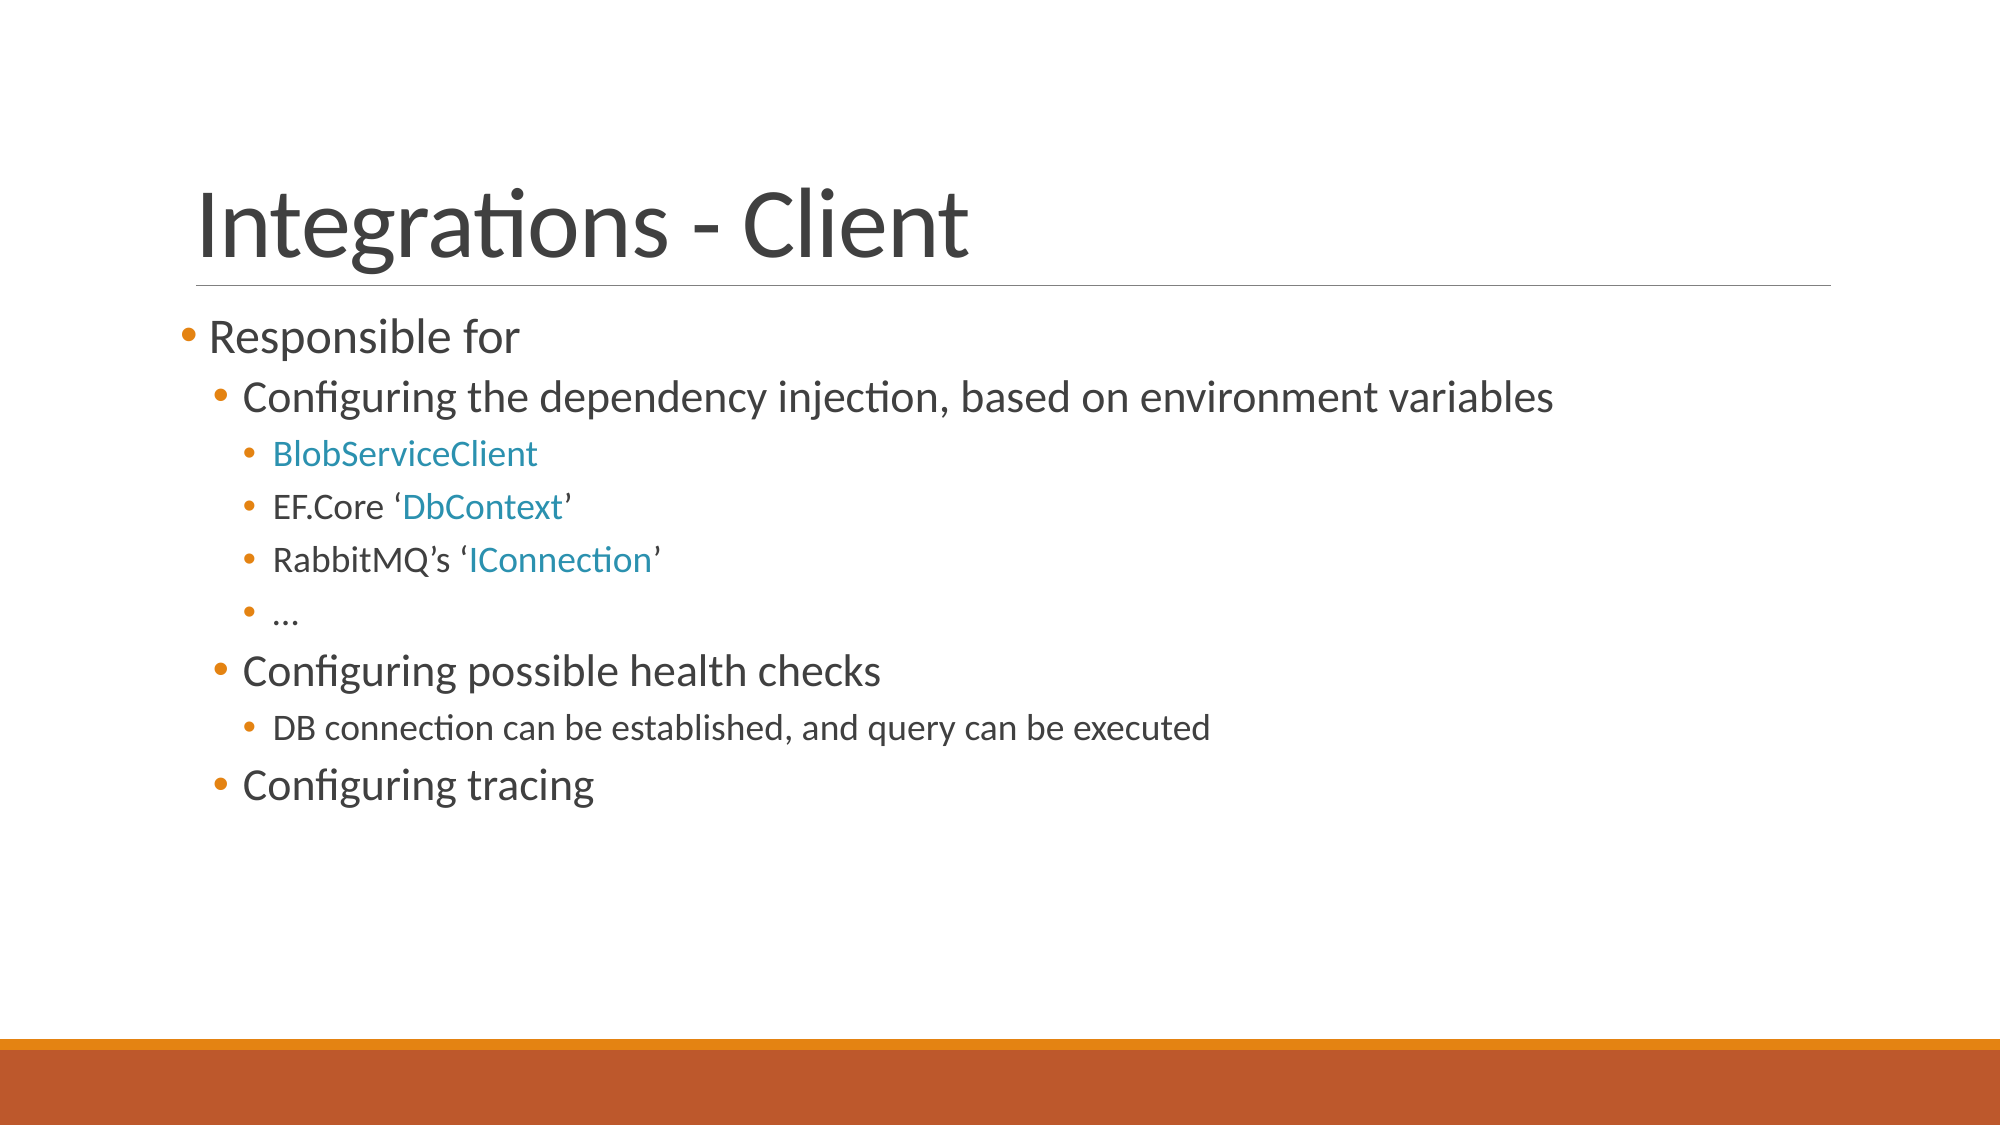

# Integrations - Client
 Responsible for
Configuring the dependency injection, based on environment variables
BlobServiceClient
EF.Core ‘DbContext’
RabbitMQ’s ‘IConnection’
…
Configuring possible health checks
DB connection can be established, and query can be executed
Configuring tracing